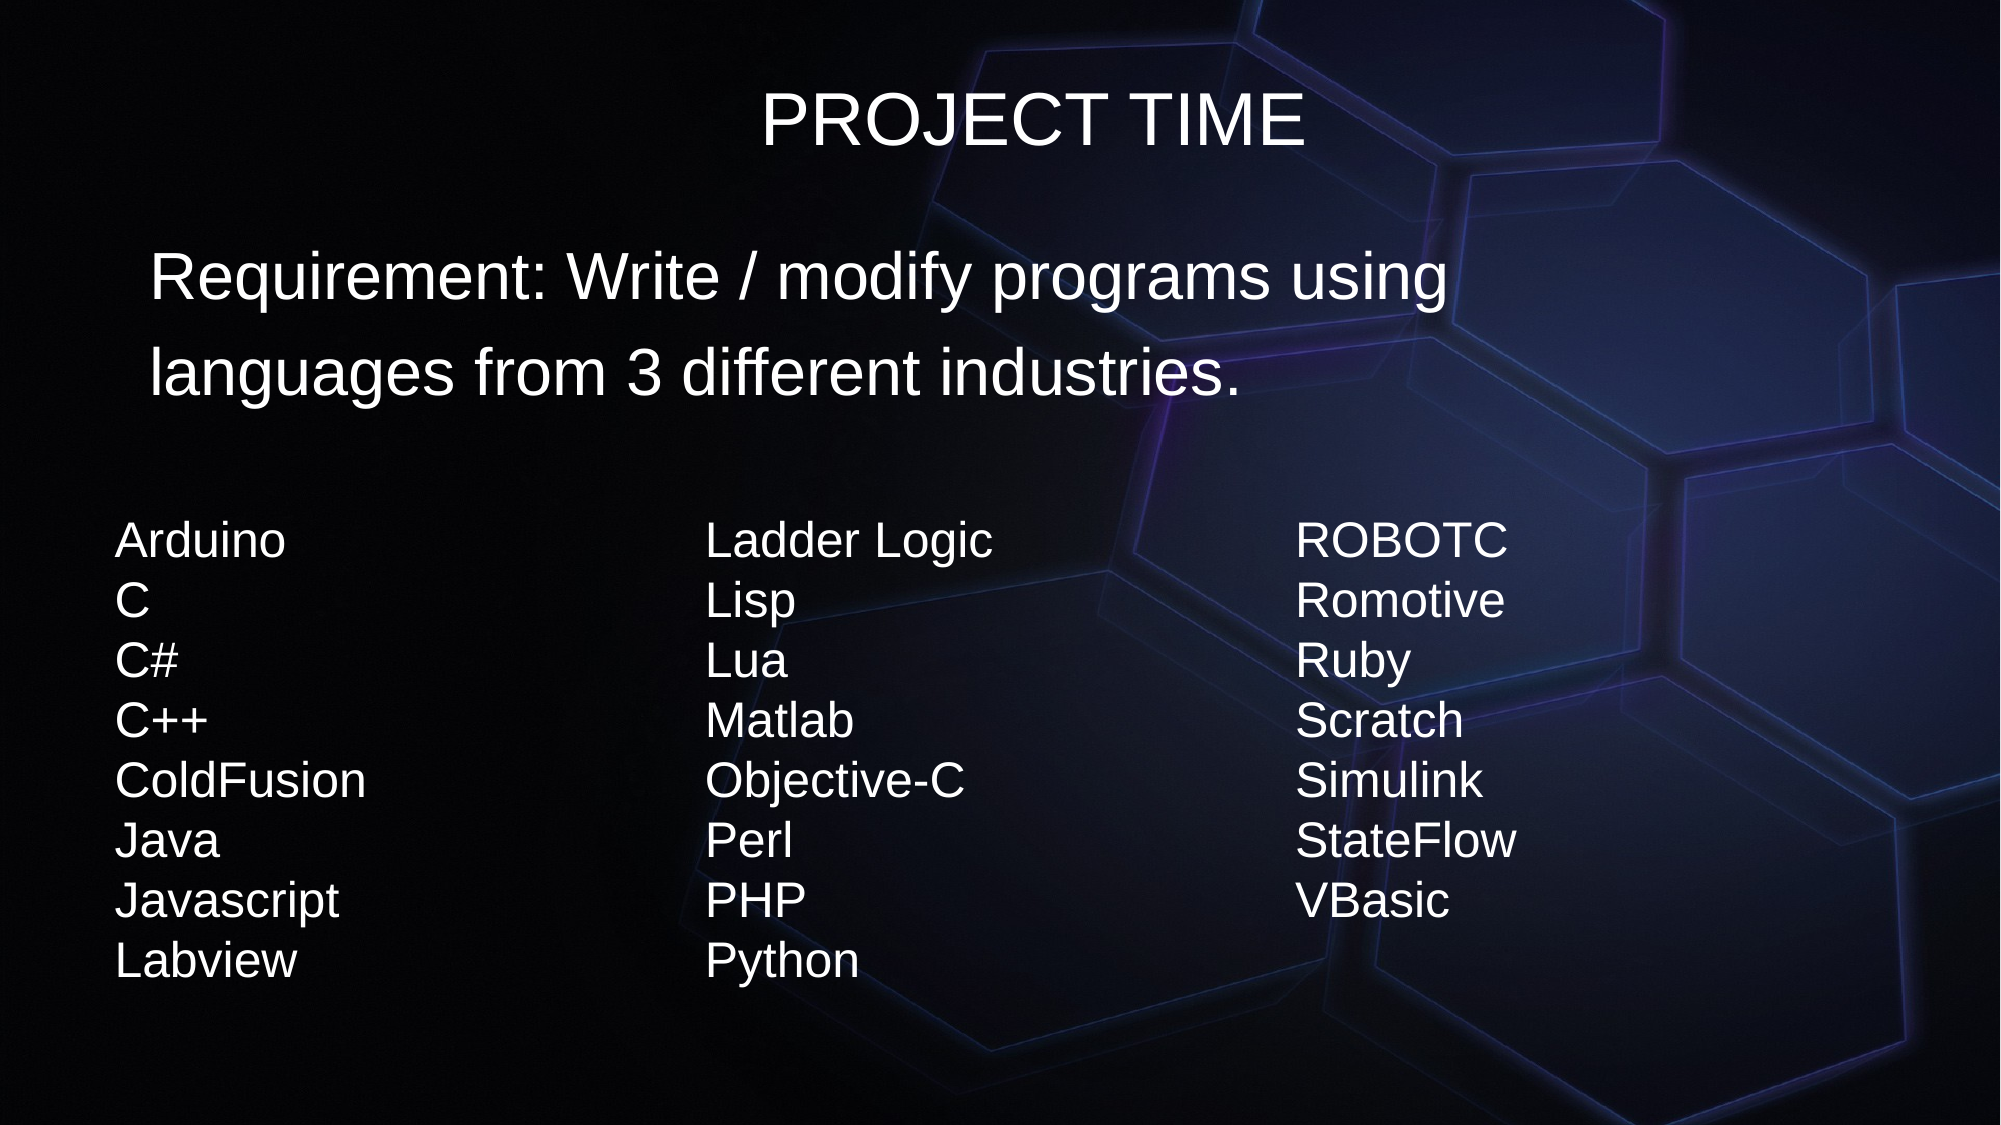

# Project Time
Requirement: Write / modify programs using languages from 3 different industries.
Arduino
C
C#
C++
ColdFusion
Java
Javascript
Labview
Ladder Logic
Lisp
Lua
Matlab
Objective-C
Perl
PHP
Python
ROBOTC
Romotive
Ruby
Scratch
Simulink
StateFlow
VBasic